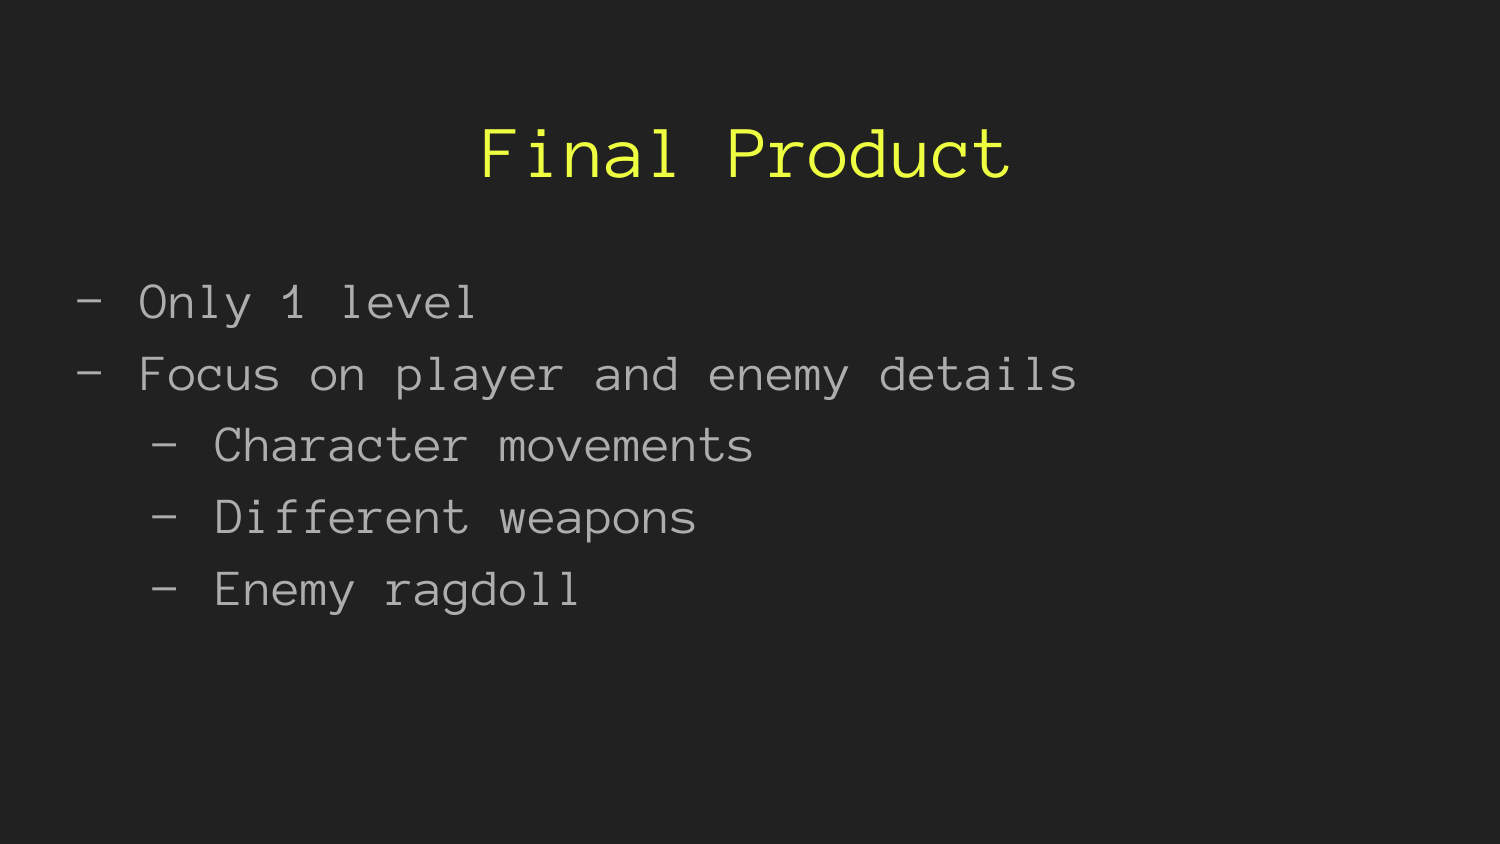

# Final Product

Only 1 level
Focus on player and enemy details
Character movements
Different weapons
Enemy ragdoll